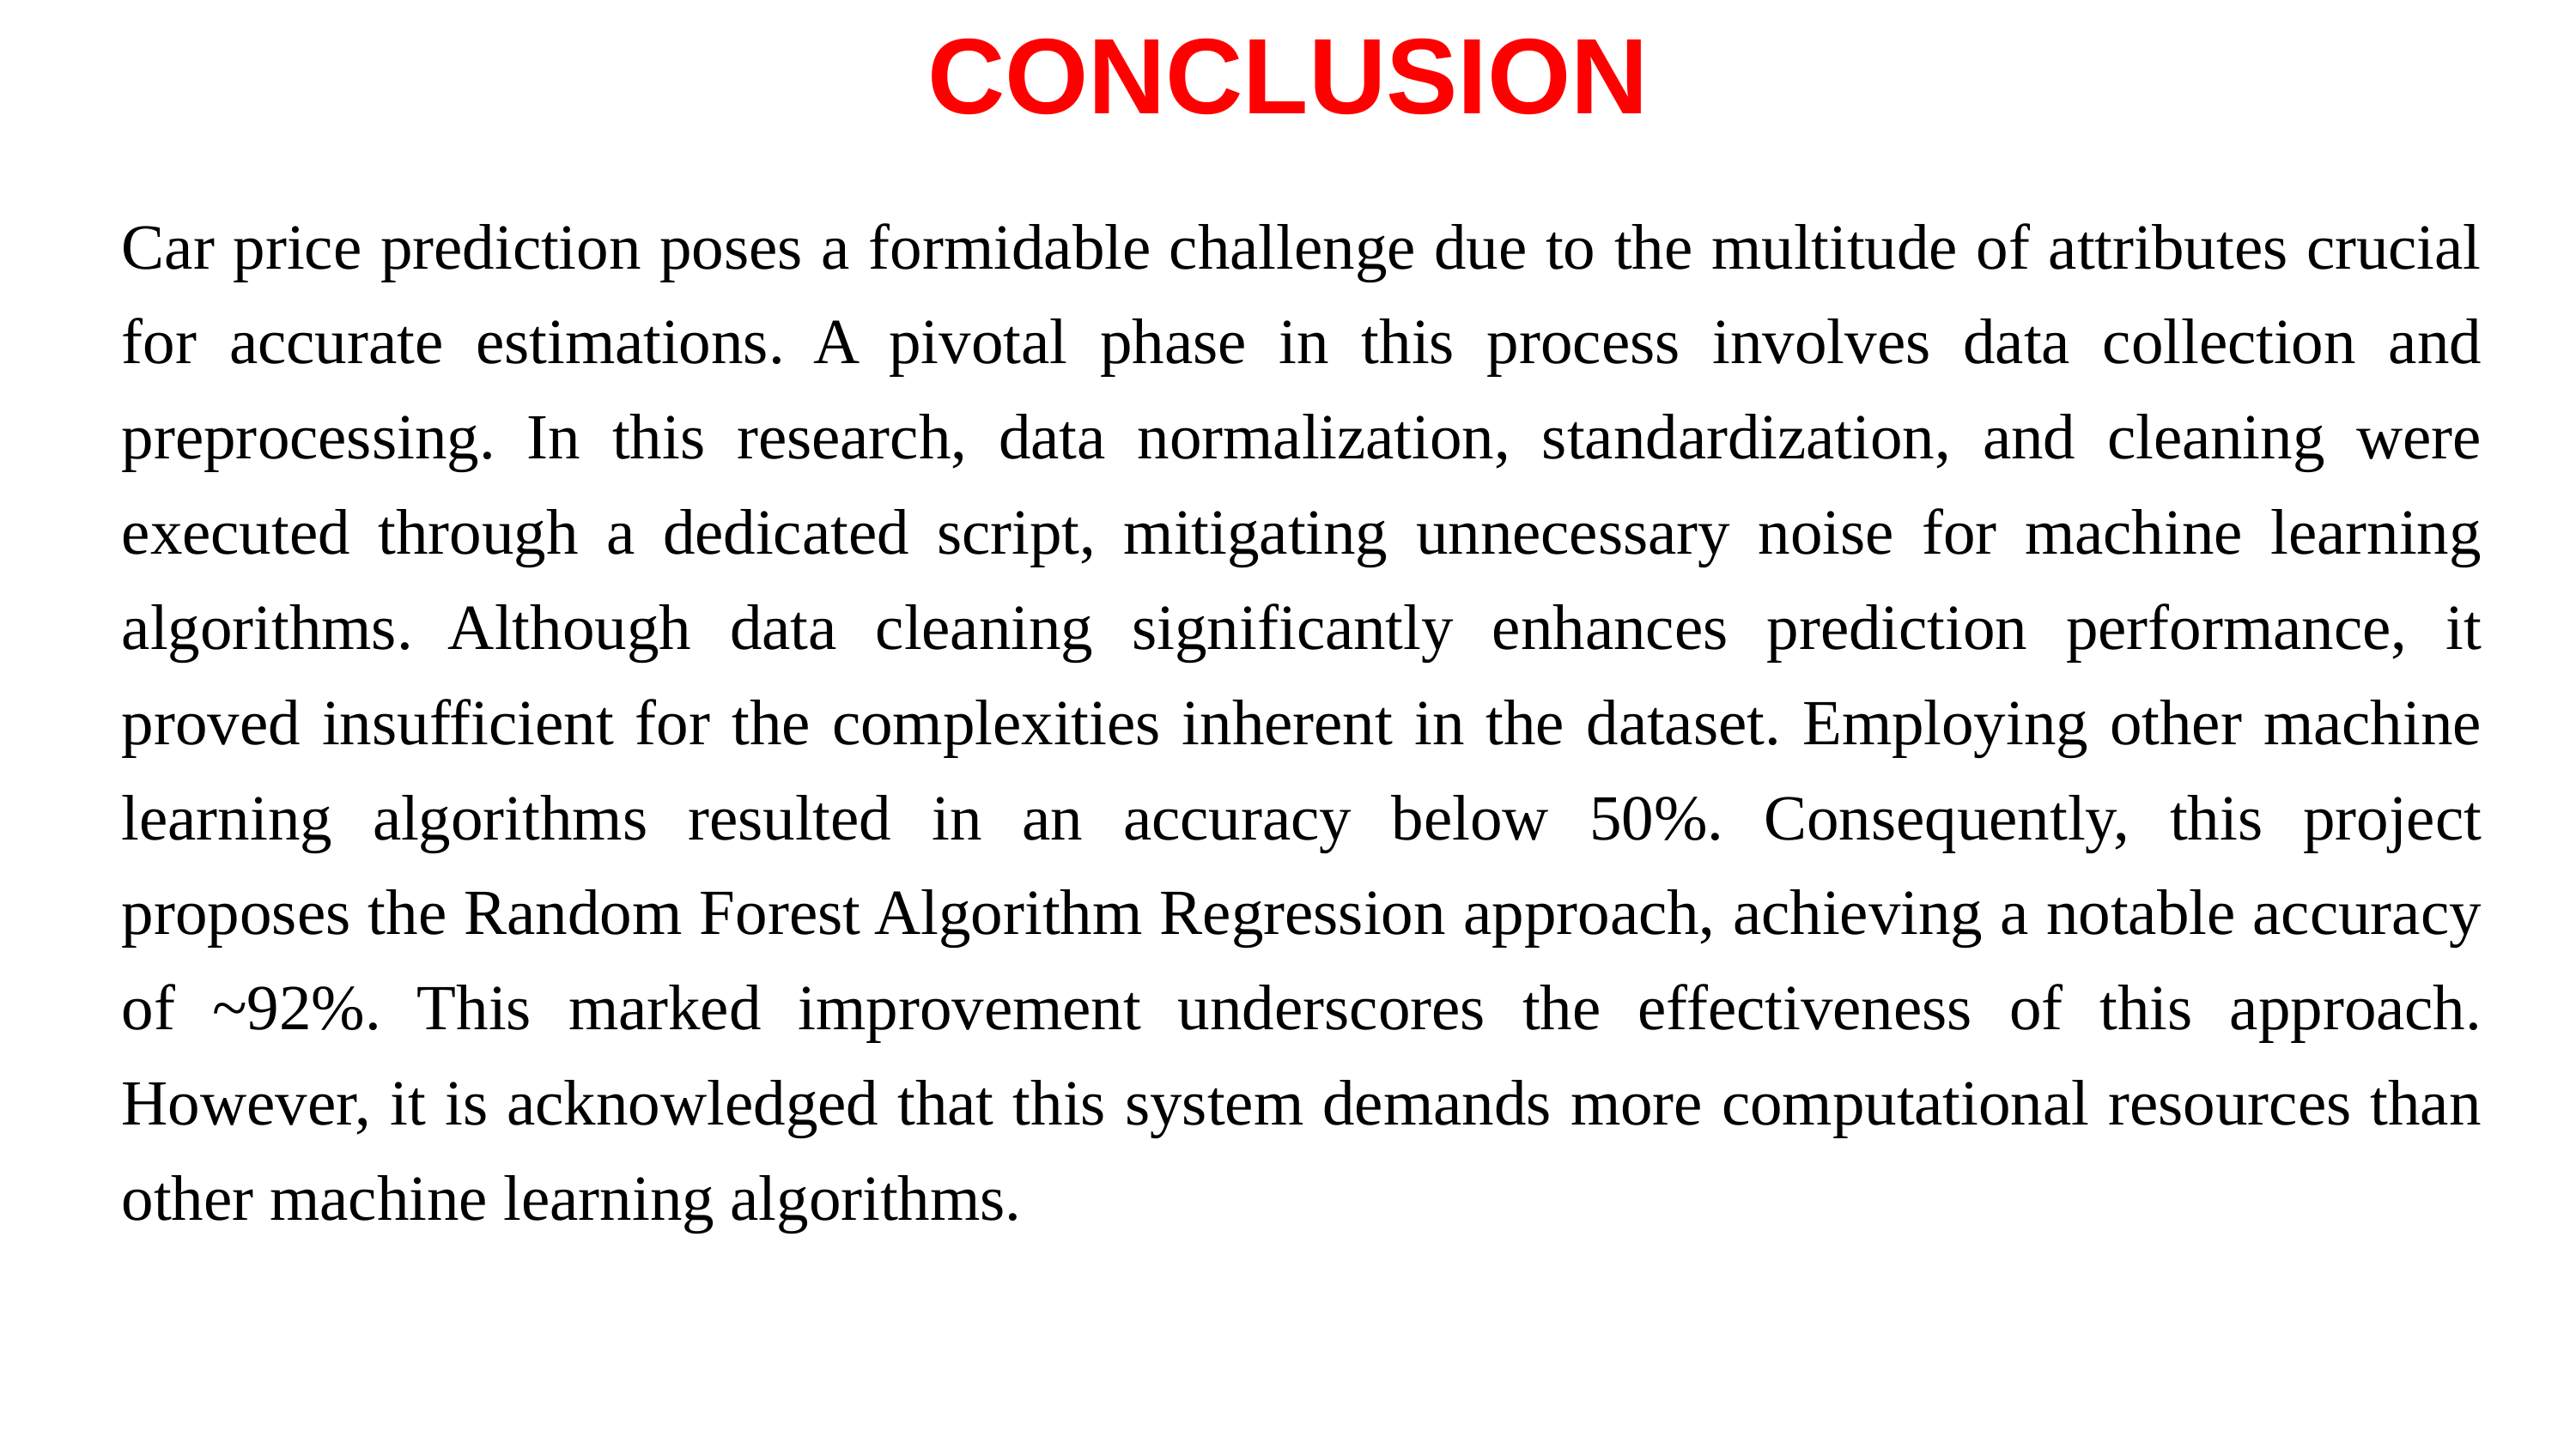

CONCLUSION
Car price prediction poses a formidable challenge due to the multitude of attributes crucial for accurate estimations. A pivotal phase in this process involves data collection and preprocessing. In this research, data normalization, standardization, and cleaning were executed through a dedicated script, mitigating unnecessary noise for machine learning algorithms. Although data cleaning significantly enhances prediction performance, it proved insufficient for the complexities inherent in the dataset. Employing other machine learning algorithms resulted in an accuracy below 50%. Consequently, this project proposes the Random Forest Algorithm Regression approach, achieving a notable accuracy of ~92%. This marked improvement underscores the effectiveness of this approach. However, it is acknowledged that this system demands more computational resources than other machine learning algorithms.